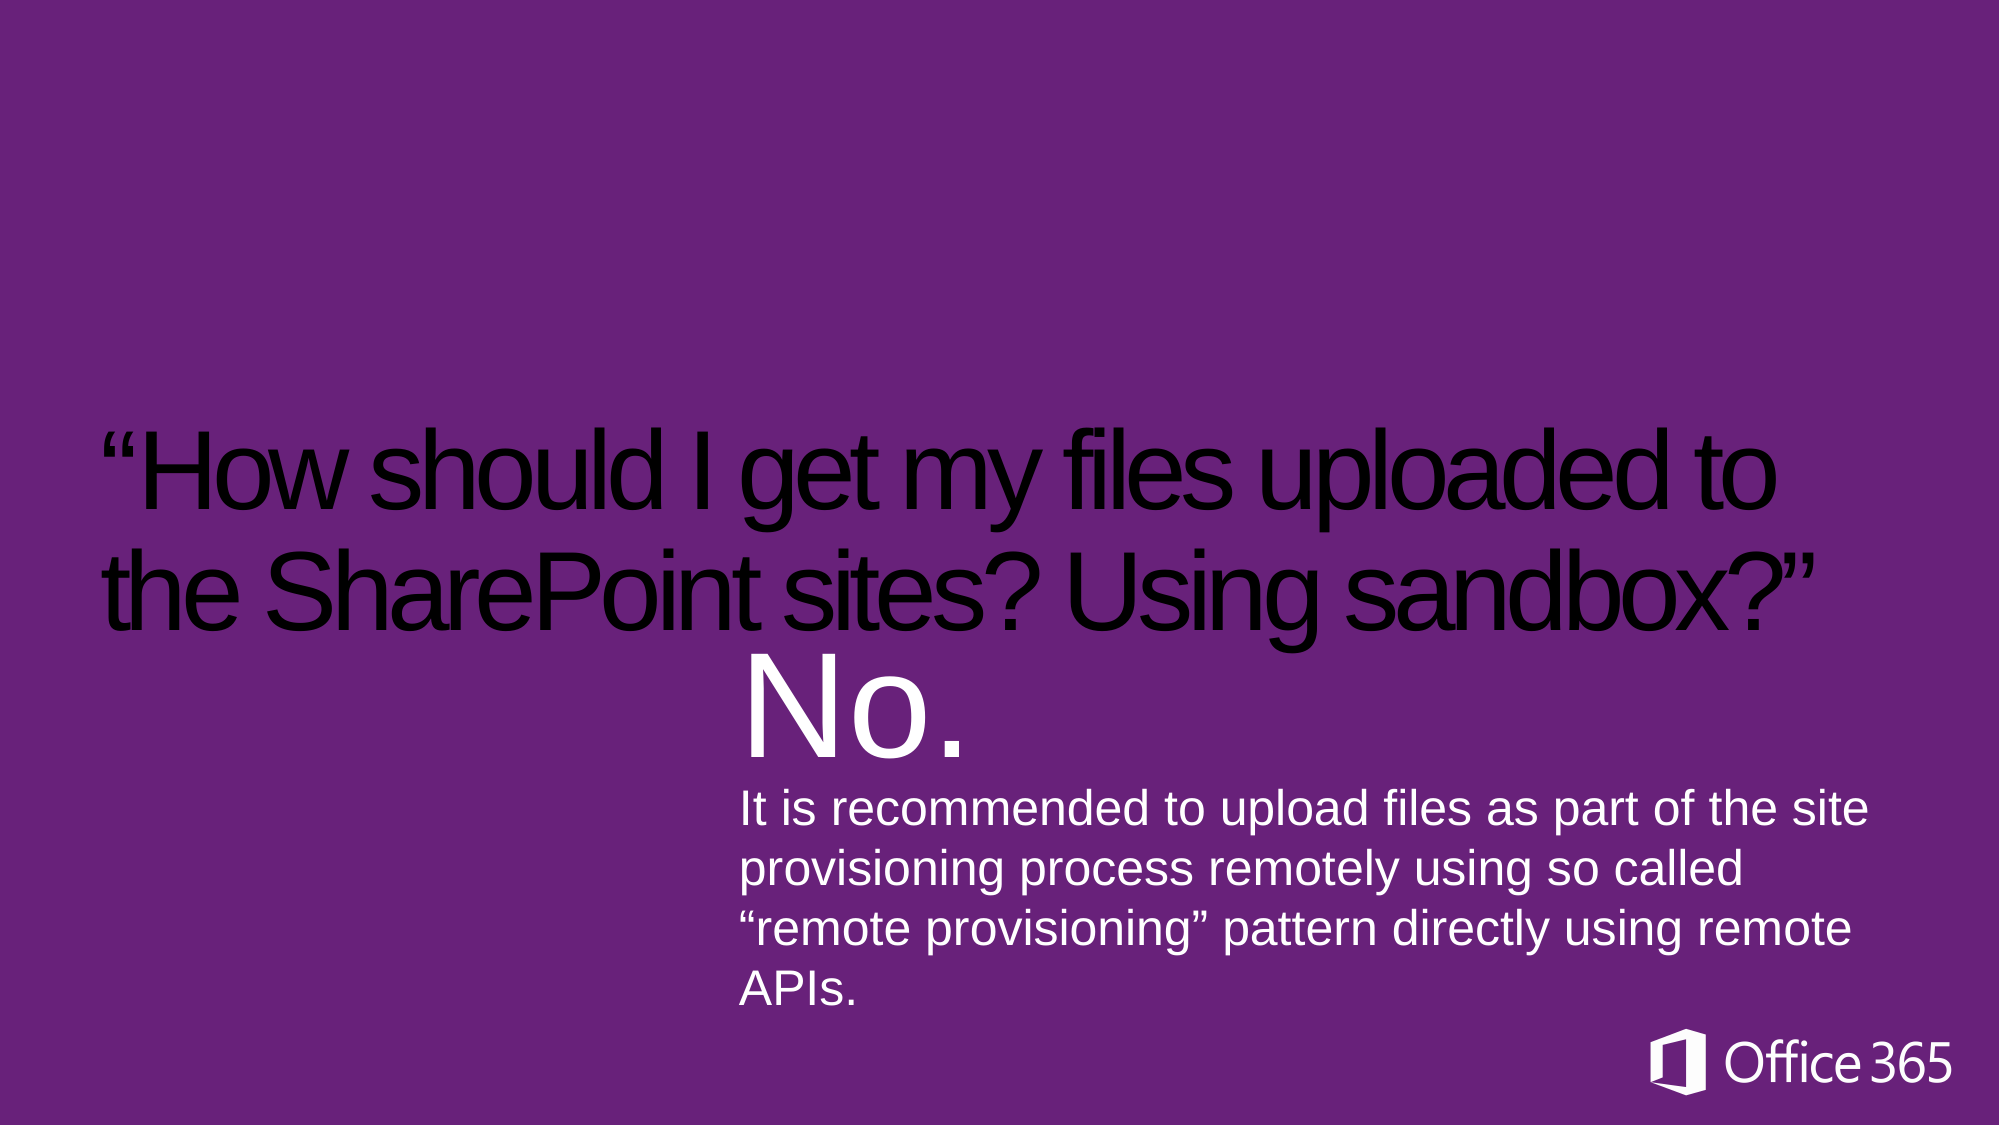

# “How should I get my files uploaded to the SharePoint sites? Using sandbox?”
No.
It is recommended to upload files as part of the site provisioning process remotely using so called “remote provisioning” pattern directly using remote APIs.